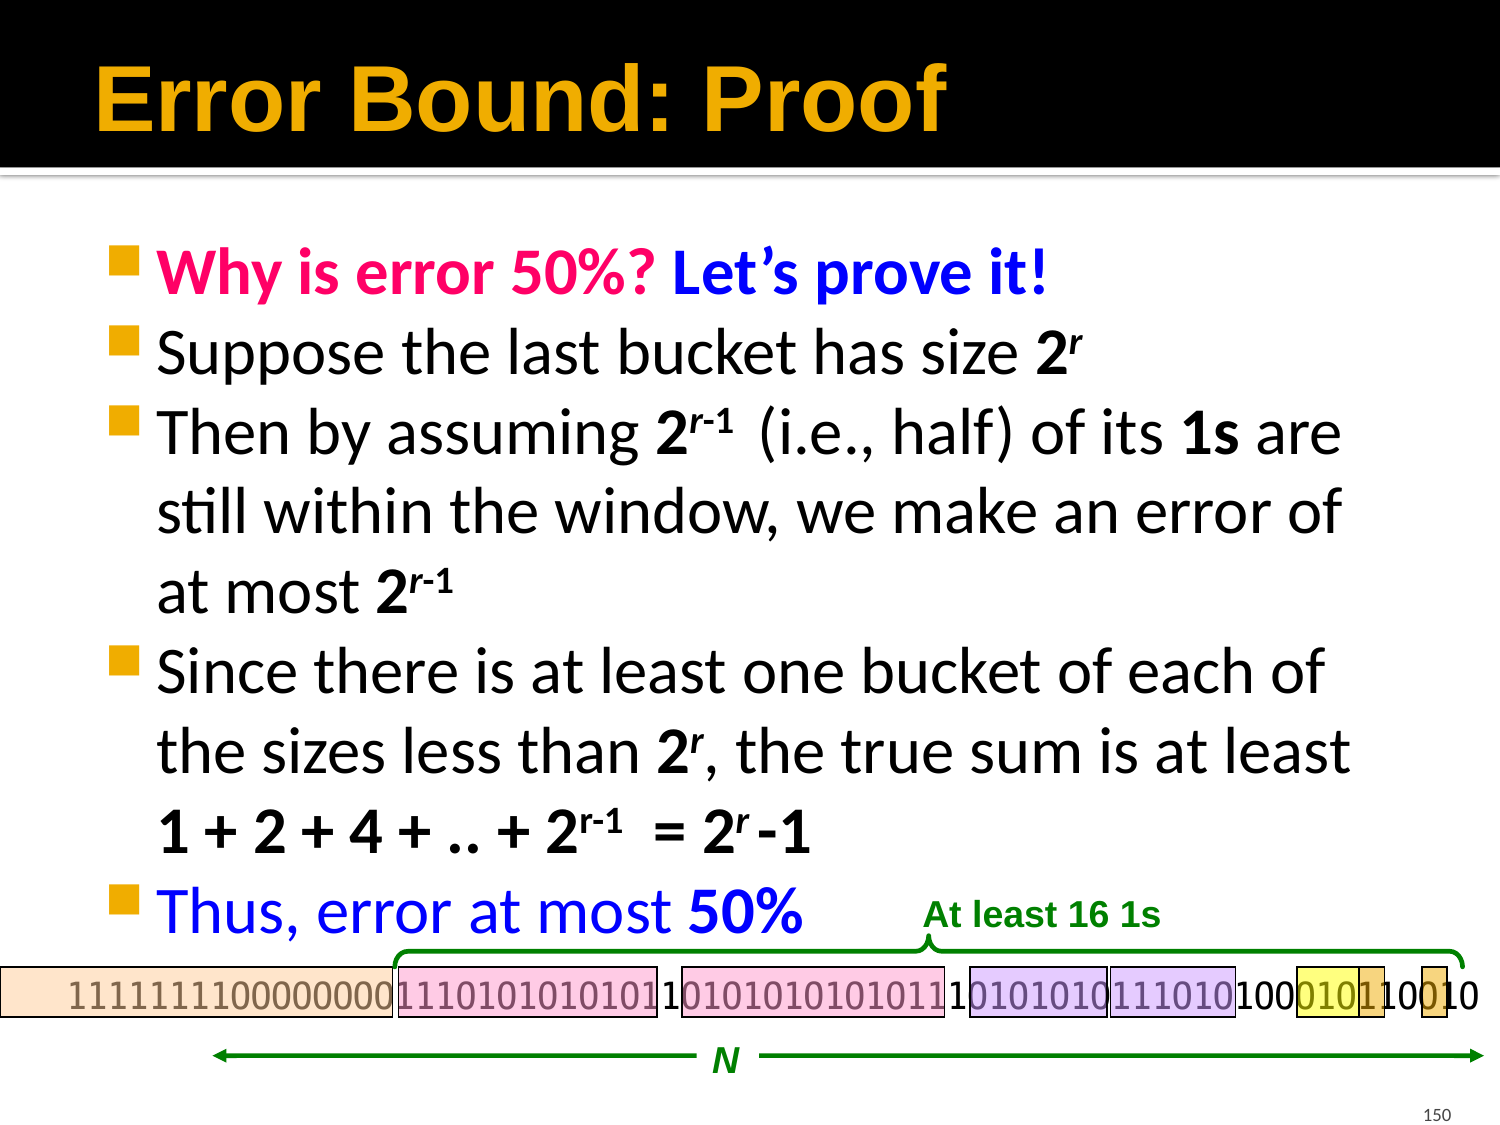

# Error Bound: Proof
Why is error 50%? Let’s prove it!
Suppose the last bucket has size 2r
Then by assuming 2r-1  (i.e., half) of its 1s are still within the window, we make an error of at most 2r-1
Since there is at least one bucket of each of the sizes less than 2r, the true sum is at least
1 + 2 + 4 + .. + 2r-1  = 2r -1
Thus, error at most 50%

At least 16 1s
111111110000000011101010101011010101010101110101010111010100010110010

N

150